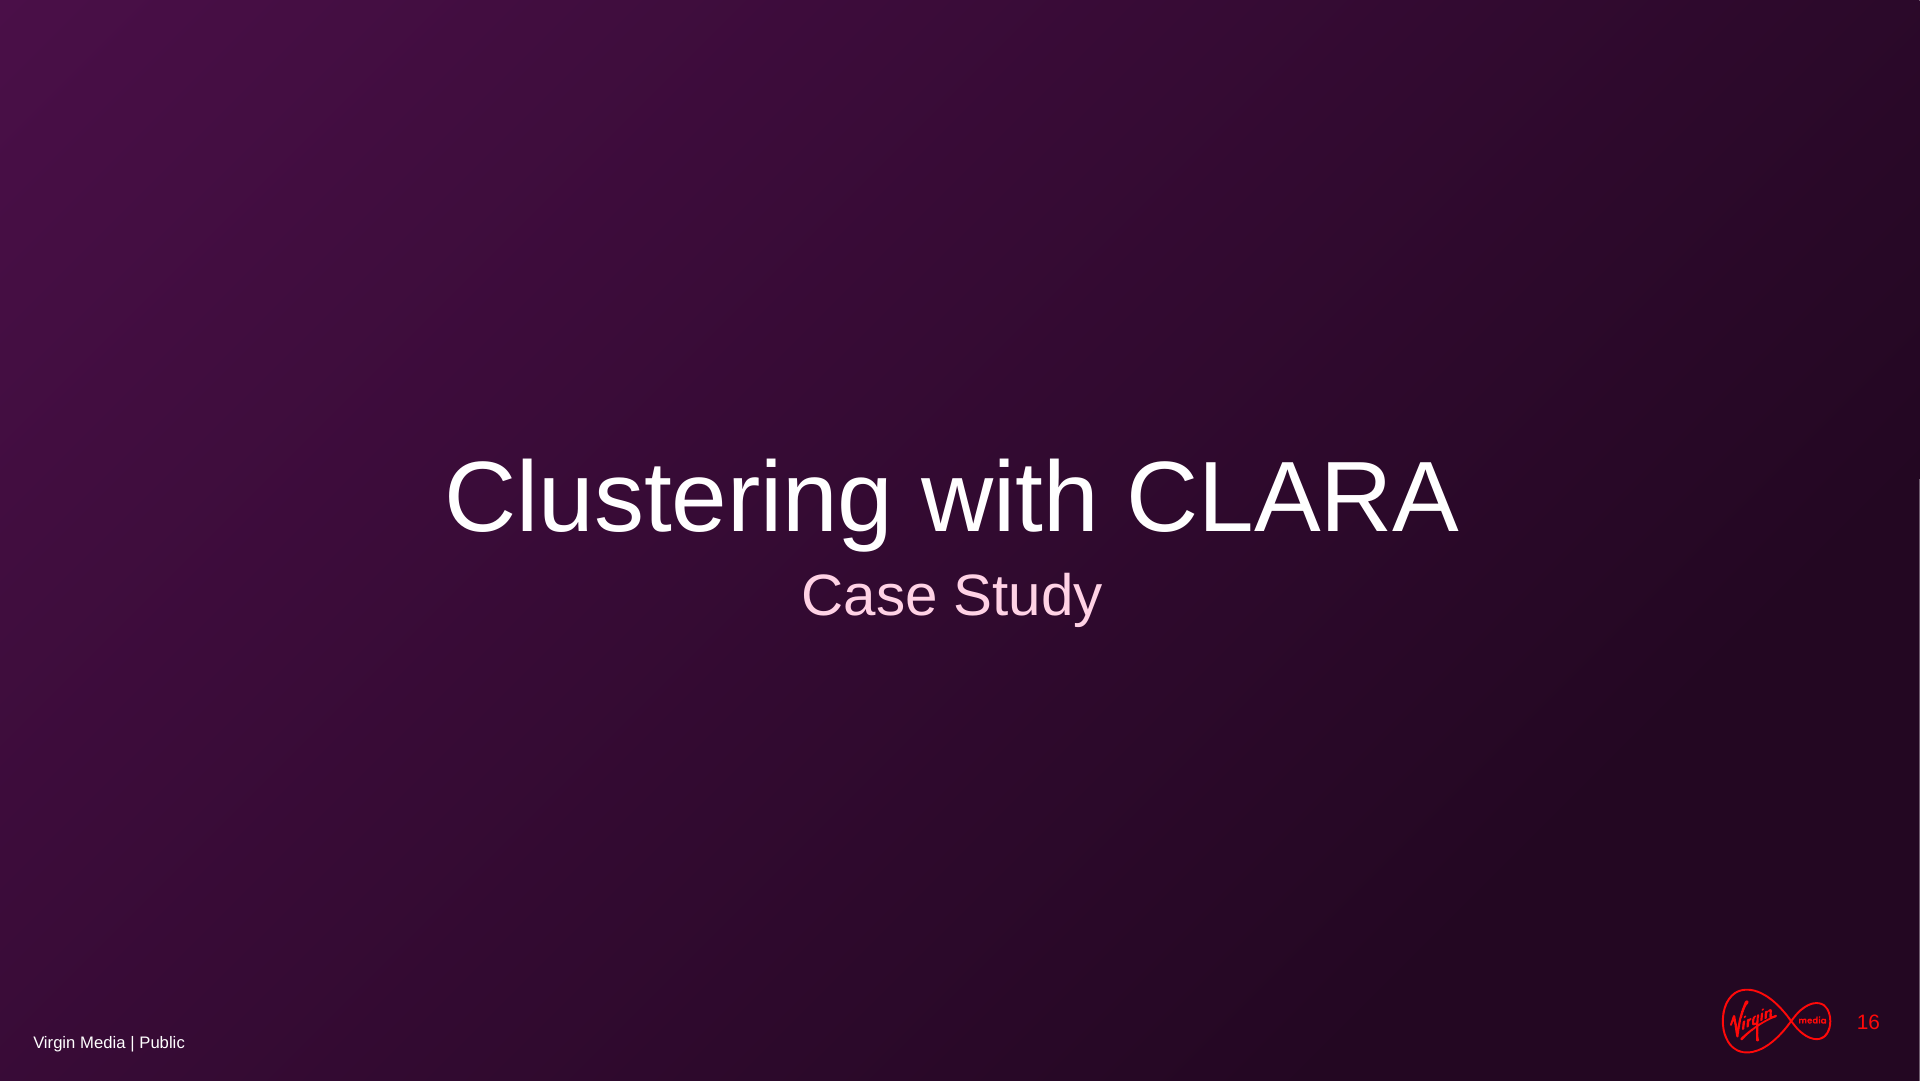

# Clustering with CLARA
Case Study
Virgin Media | Public